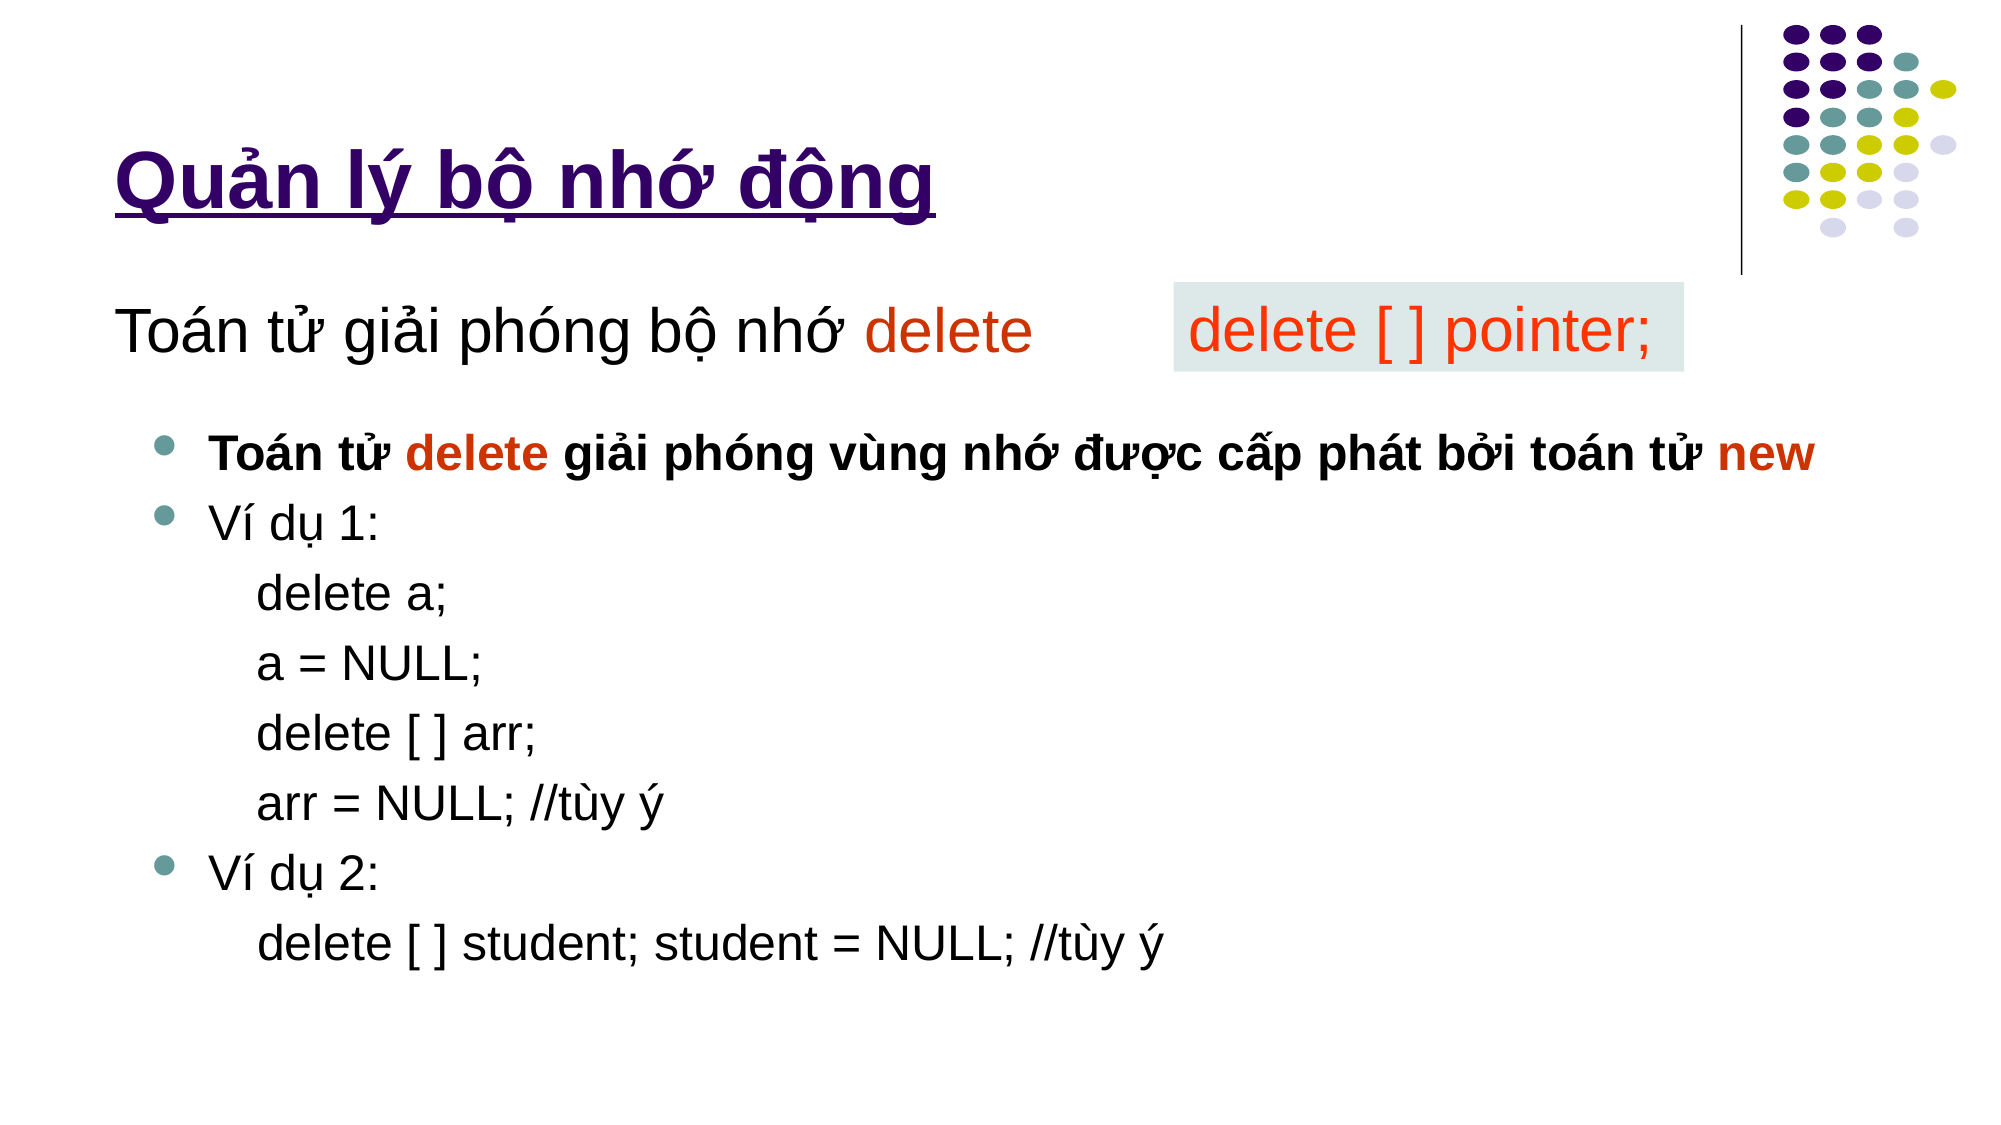

# Quản lý bộ nhớ động
Toán tử giải phóng bộ nhớ delete

delete [ ] pointer;
Toán tử delete giải phóng vùng nhớ được cấp phát bởi toán tử new
Ví dụ 1:
	delete a;
	a = NULL;
	delete [ ] arr;
	arr = NULL; //tùy ý
Ví dụ 2:
delete [ ] student; student = NULL; //tùy ý